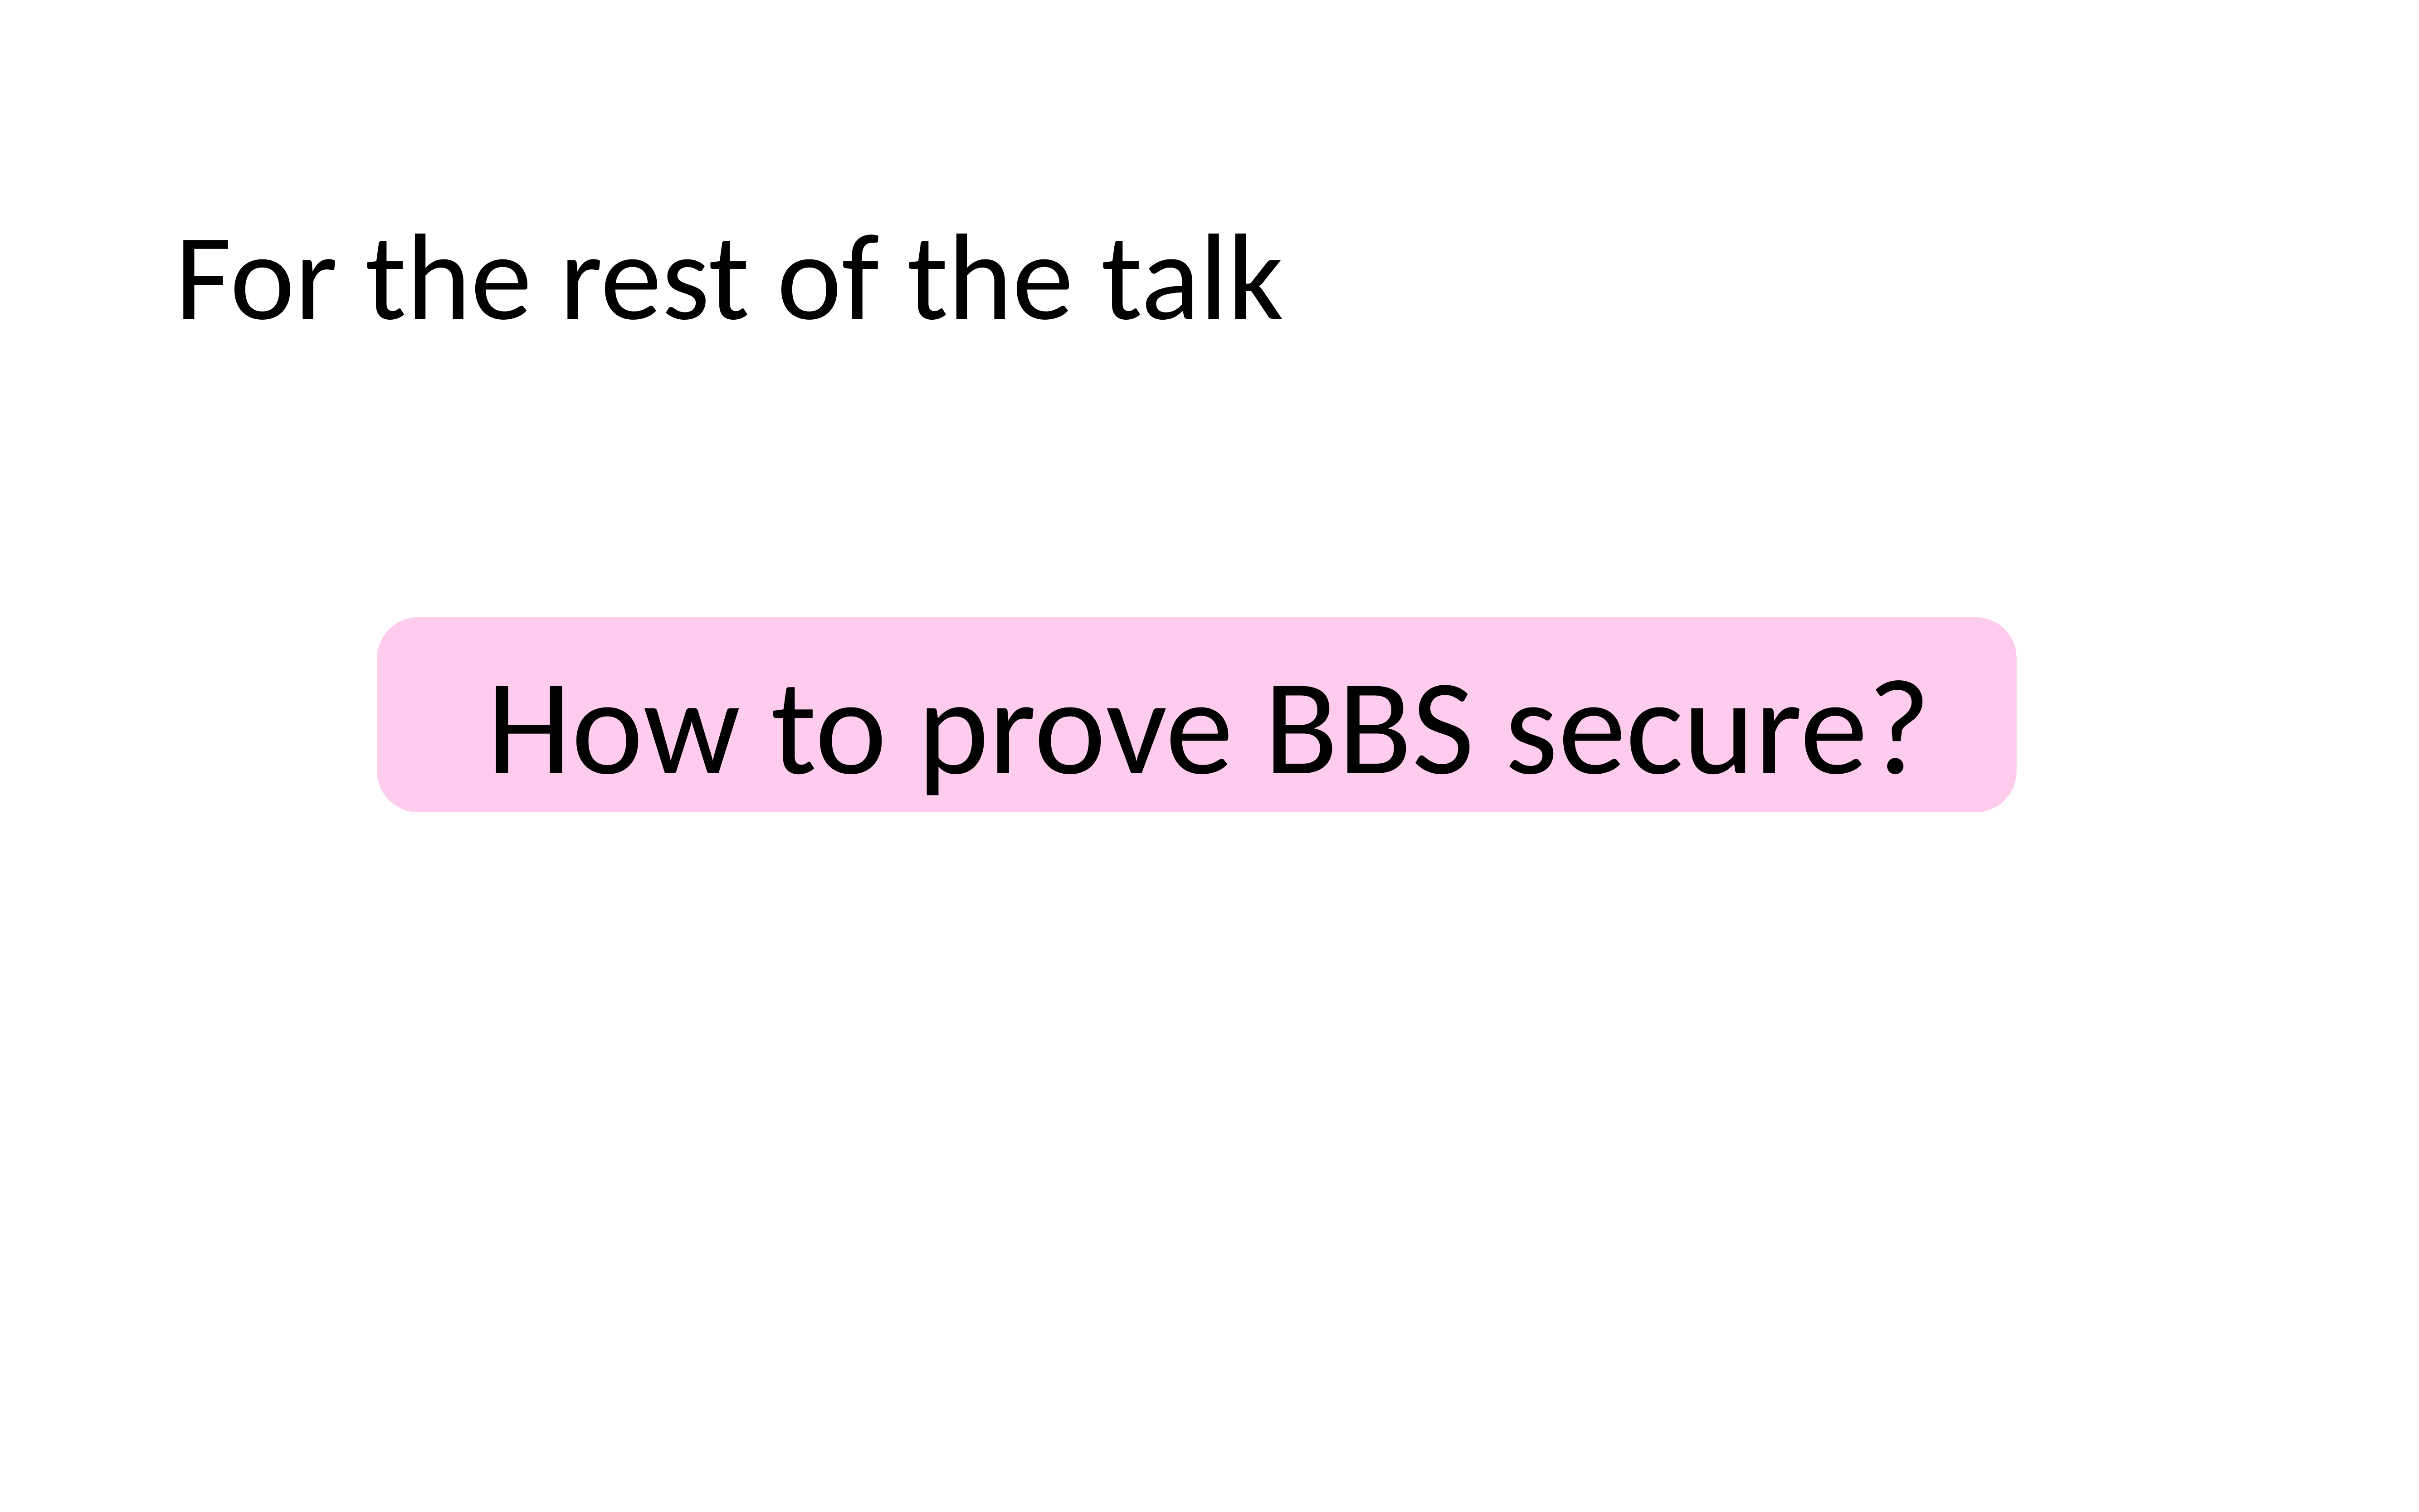

# For the rest of the talk

How to prove BBS secure?